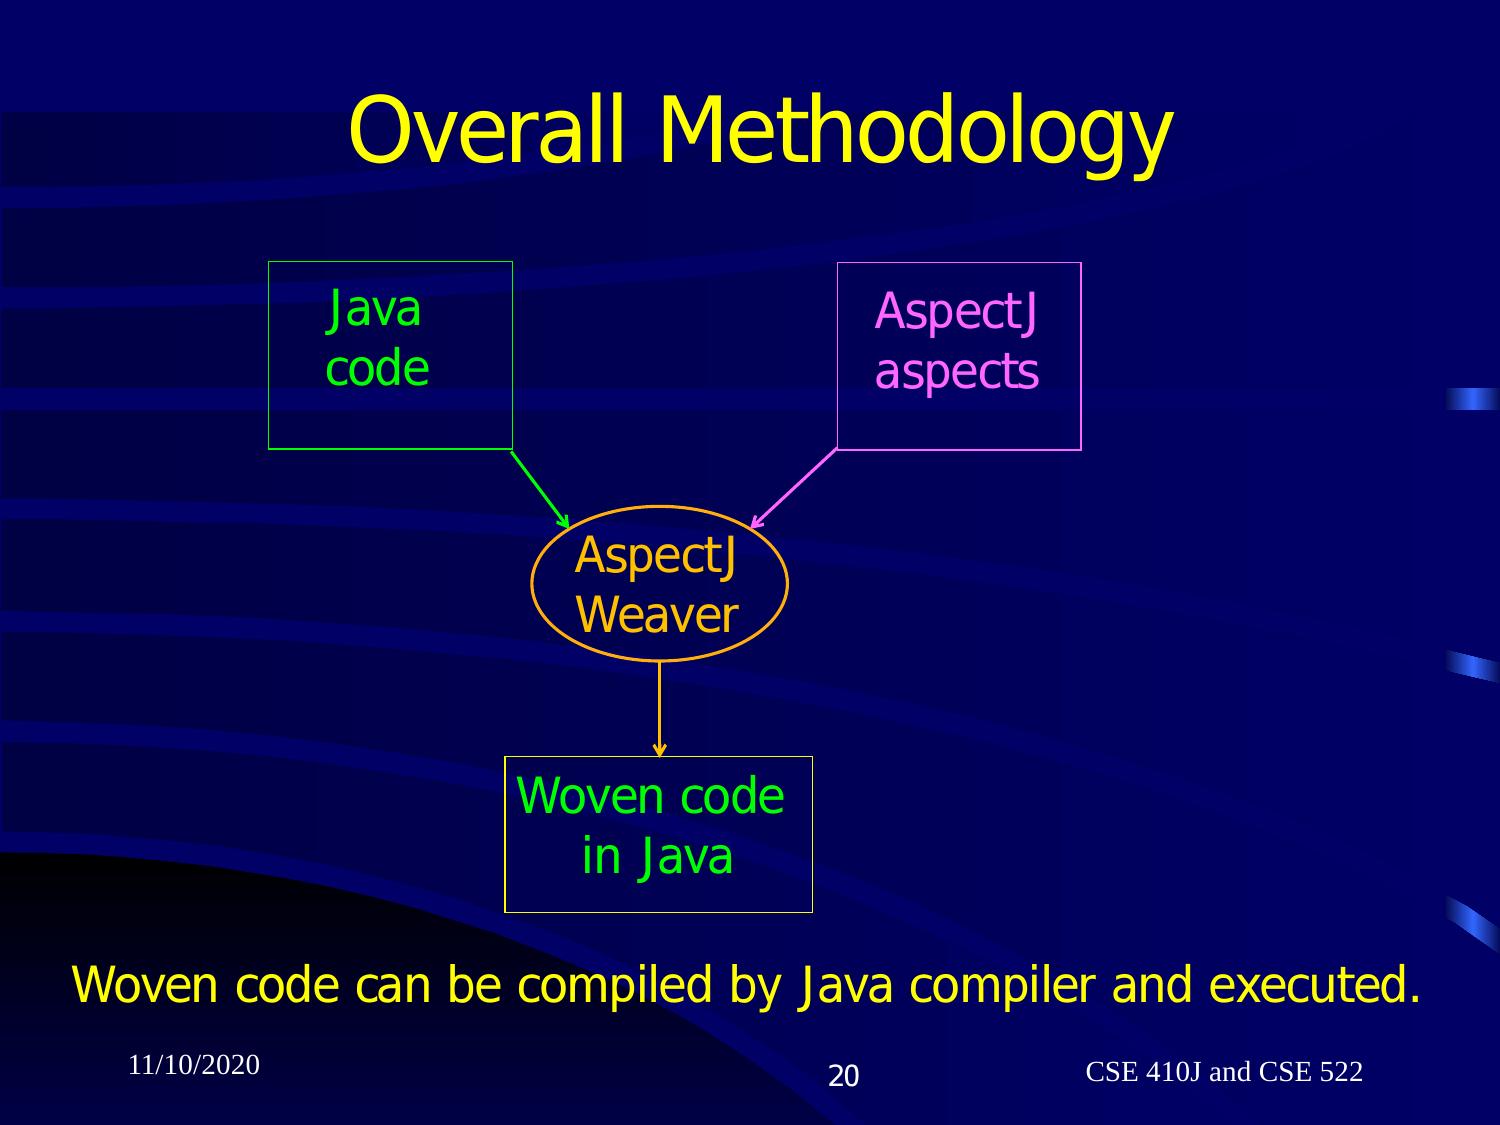

# Overall Methodology

Java
code

AspectJ
aspects

AspectJ
Weaver
Woven code
in Java
Woven code can be compiled by Java compiler and executed.
11/10/2020
CSE 410J and CSE 522
20